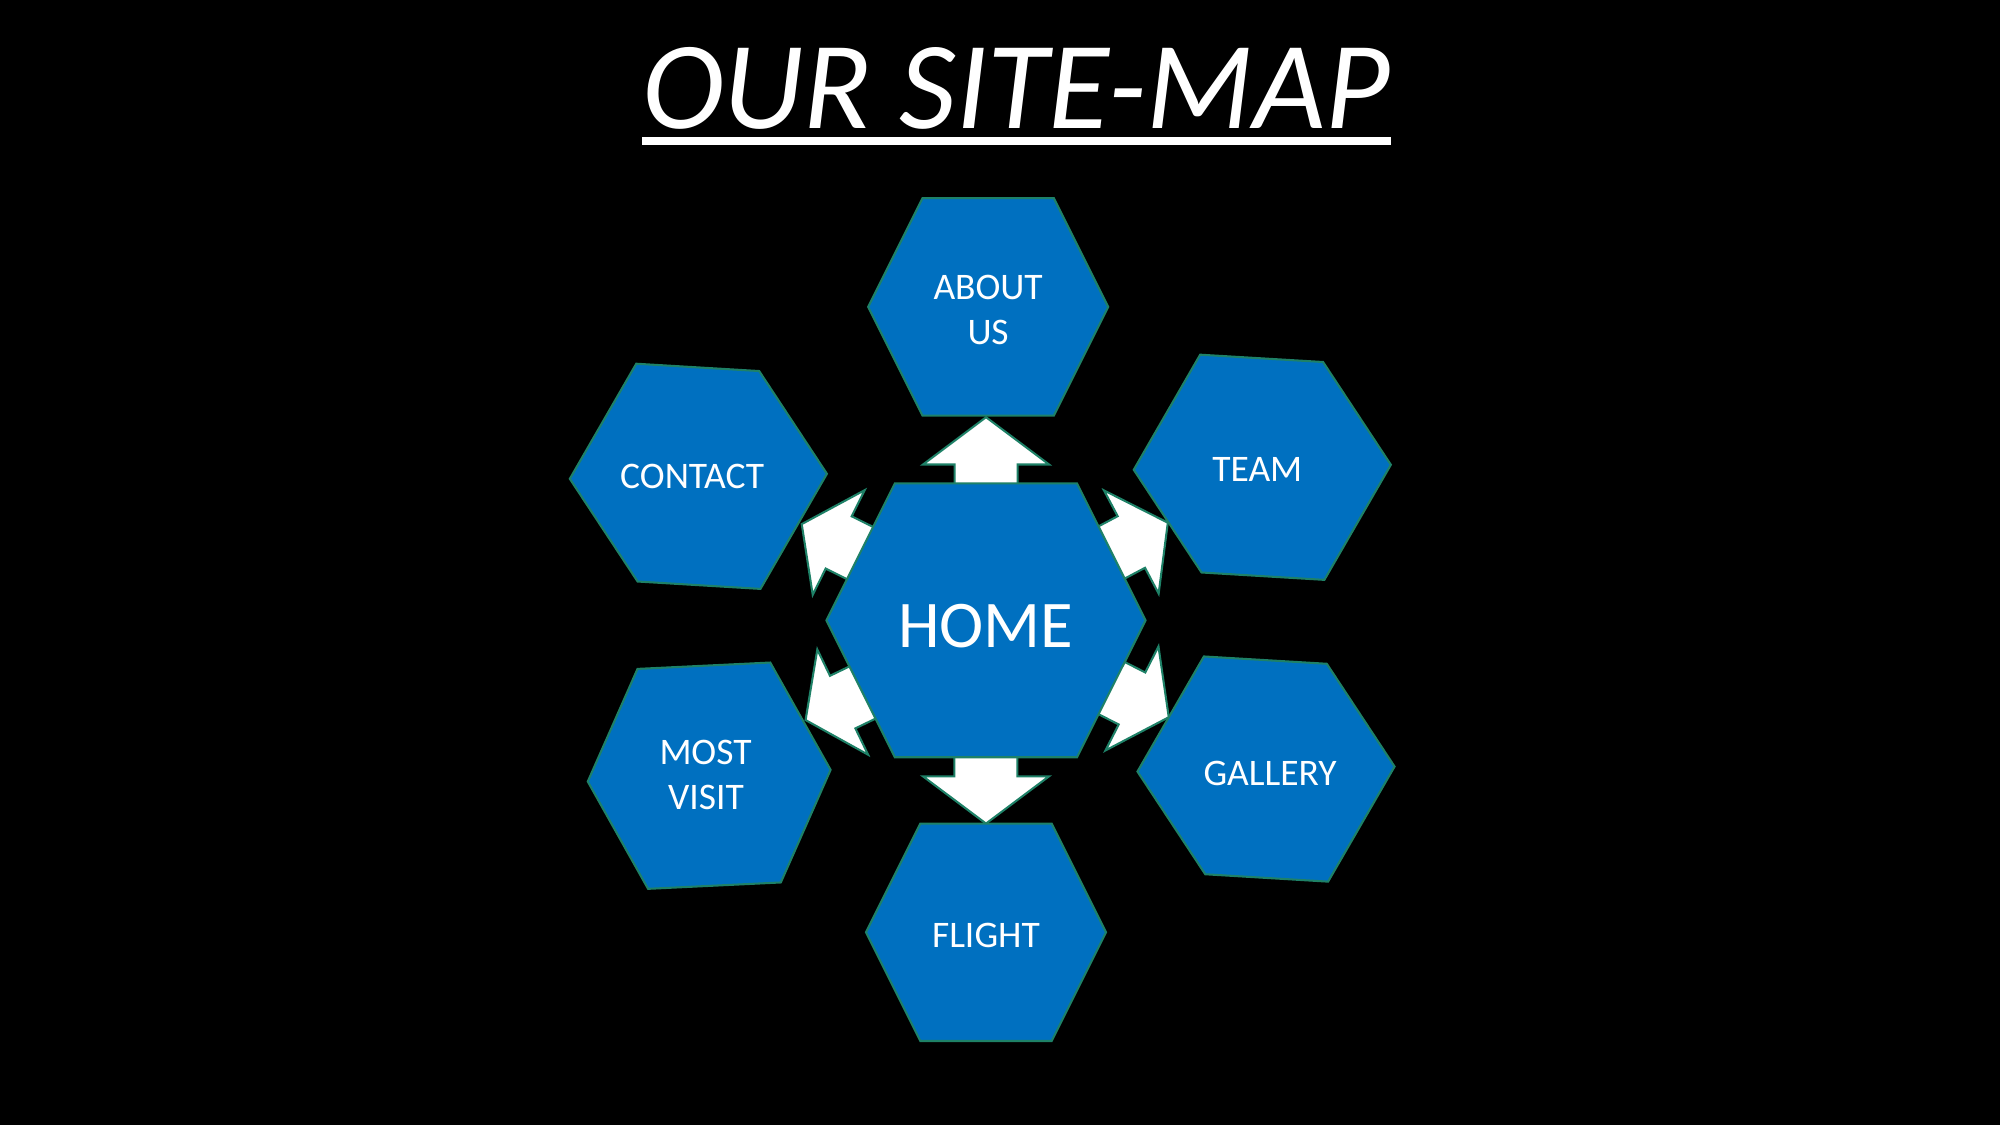

OUR SITE-MAP
ABOUT
US

TEAM
CONTACT
HOME

MOST
 VISIT
GALLERY
FLIGHT